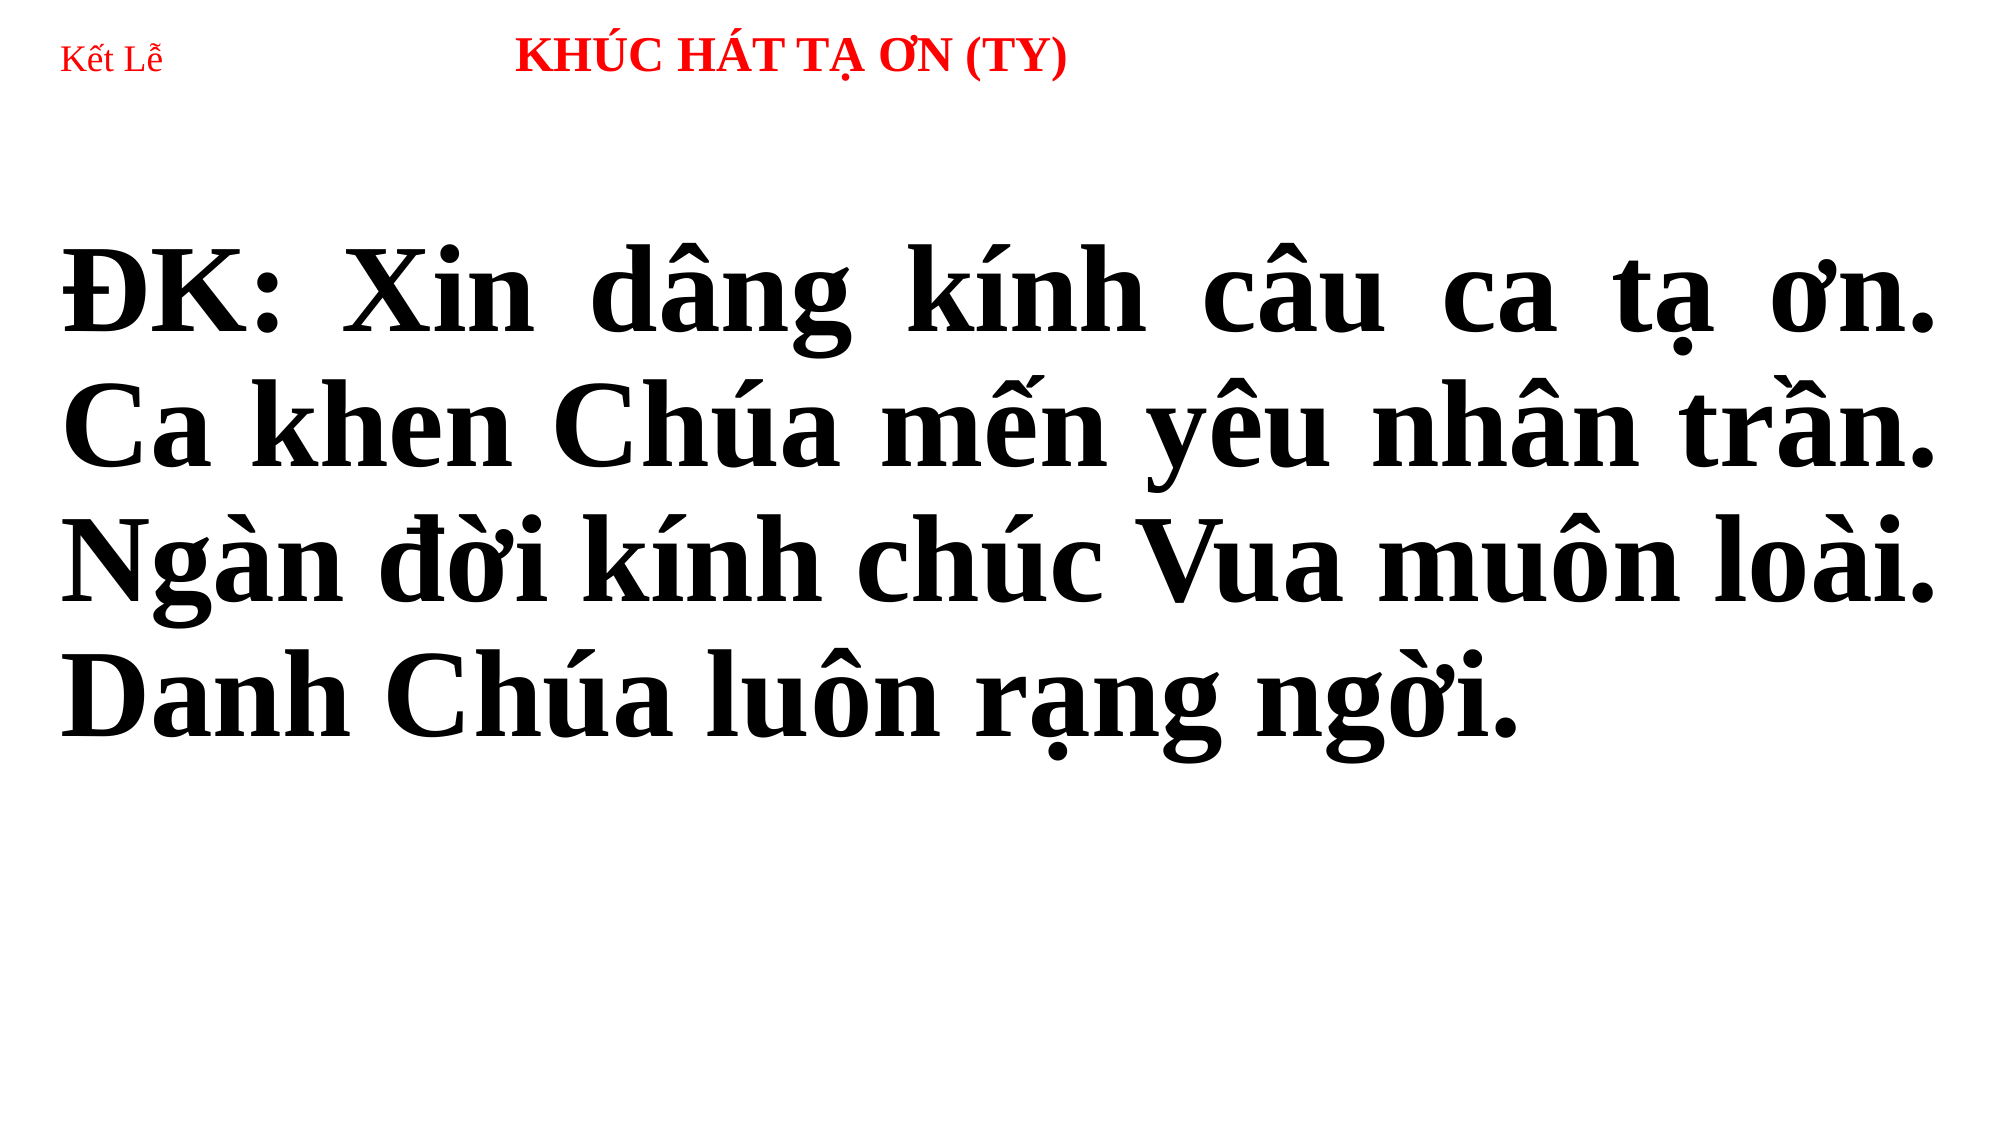

# Kết Lễ                                     KHÚC HÁT TẠ ƠN (TY)
ĐK: Xin dâng kính câu ca tạ ơn. Ca khen Chúa mến yêu nhân trần. Ngàn đời kính chúc Vua muôn loài. Danh Chúa luôn rạng ngời.